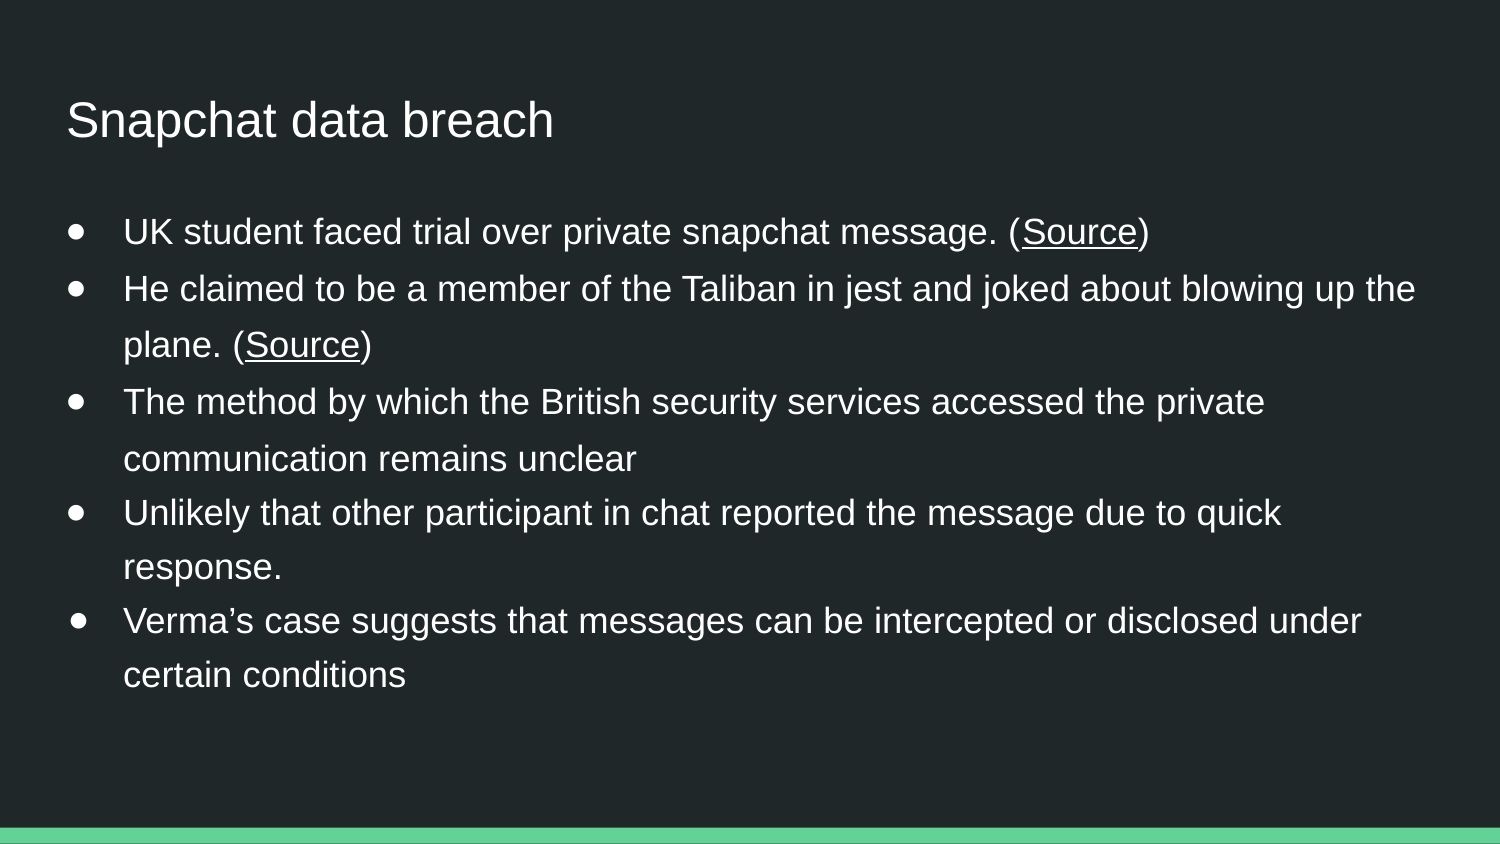

# Snapchat data breach

UK student faced trial over private snapchat message. (Source)
He claimed to be a member of the Taliban in jest and joked about blowing up the plane. (Source)
The method by which the British security services accessed the private communication remains unclear
Unlikely that other participant in chat reported the message due to quick response.
Verma’s case suggests that messages can be intercepted or disclosed under certain conditions